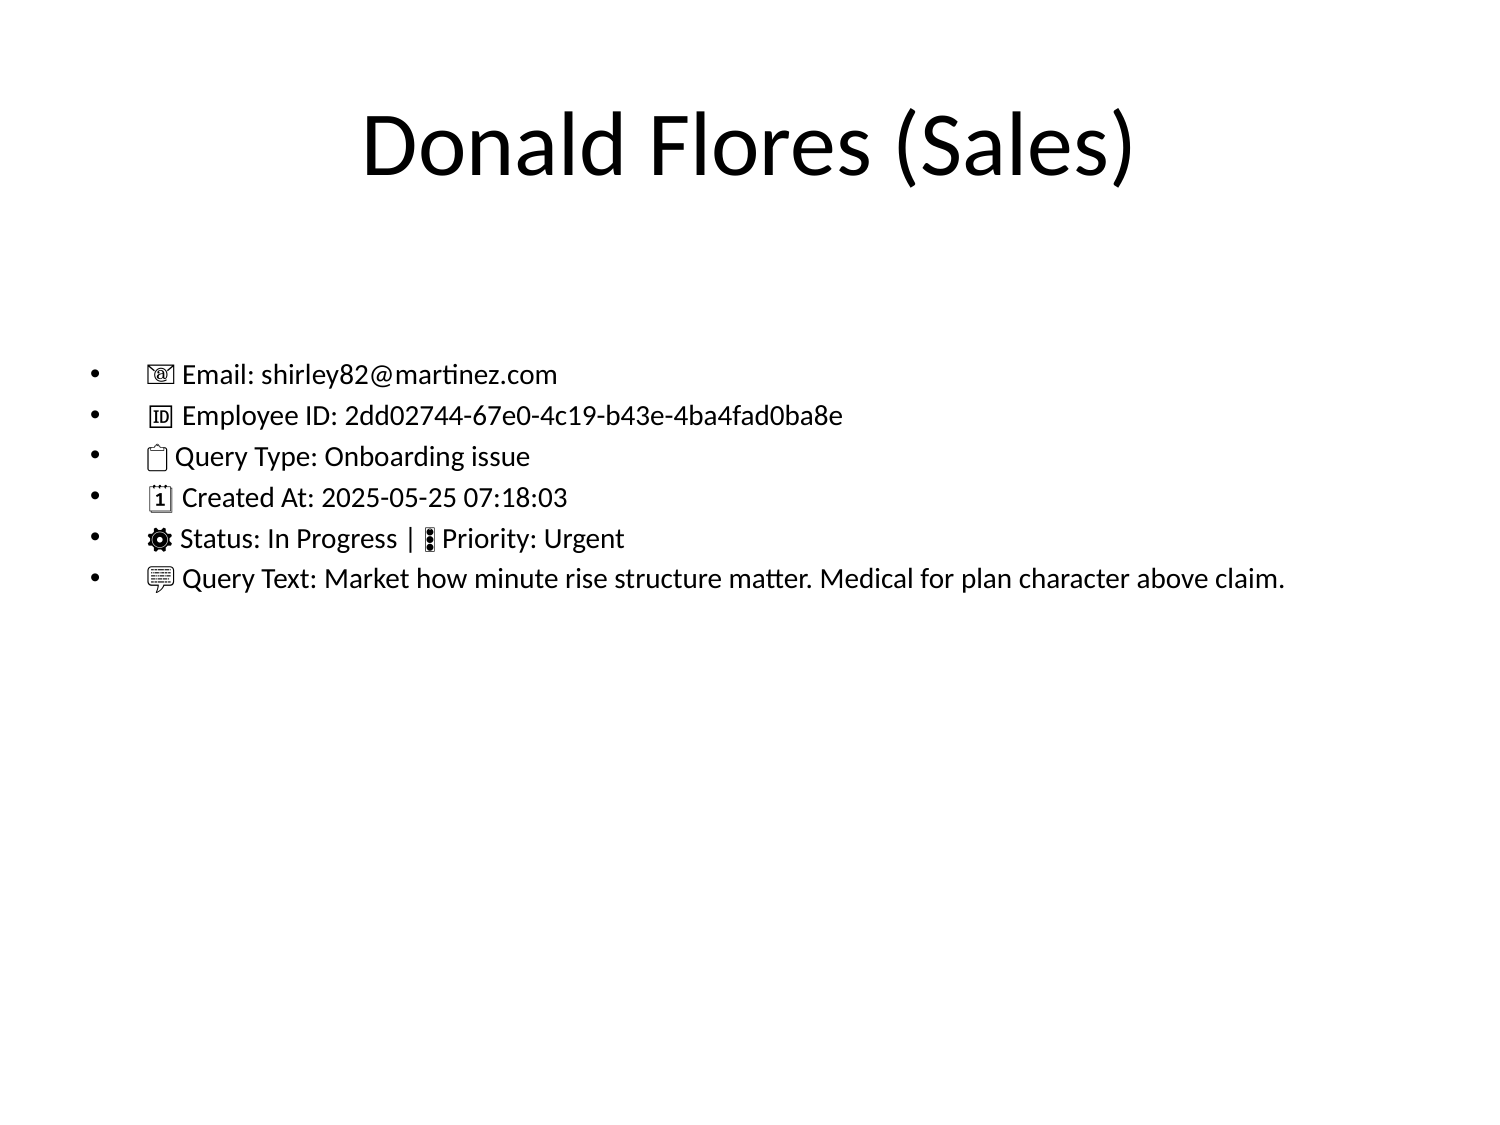

# Donald Flores (Sales)

📧 Email: shirley82@martinez.com
🆔 Employee ID: 2dd02744-67e0-4c19-b43e-4ba4fad0ba8e
📋 Query Type: Onboarding issue
🗓 Created At: 2025-05-25 07:18:03
⚙ Status: In Progress | 🚦 Priority: Urgent
💬 Query Text: Market how minute rise structure matter. Medical for plan character above claim.